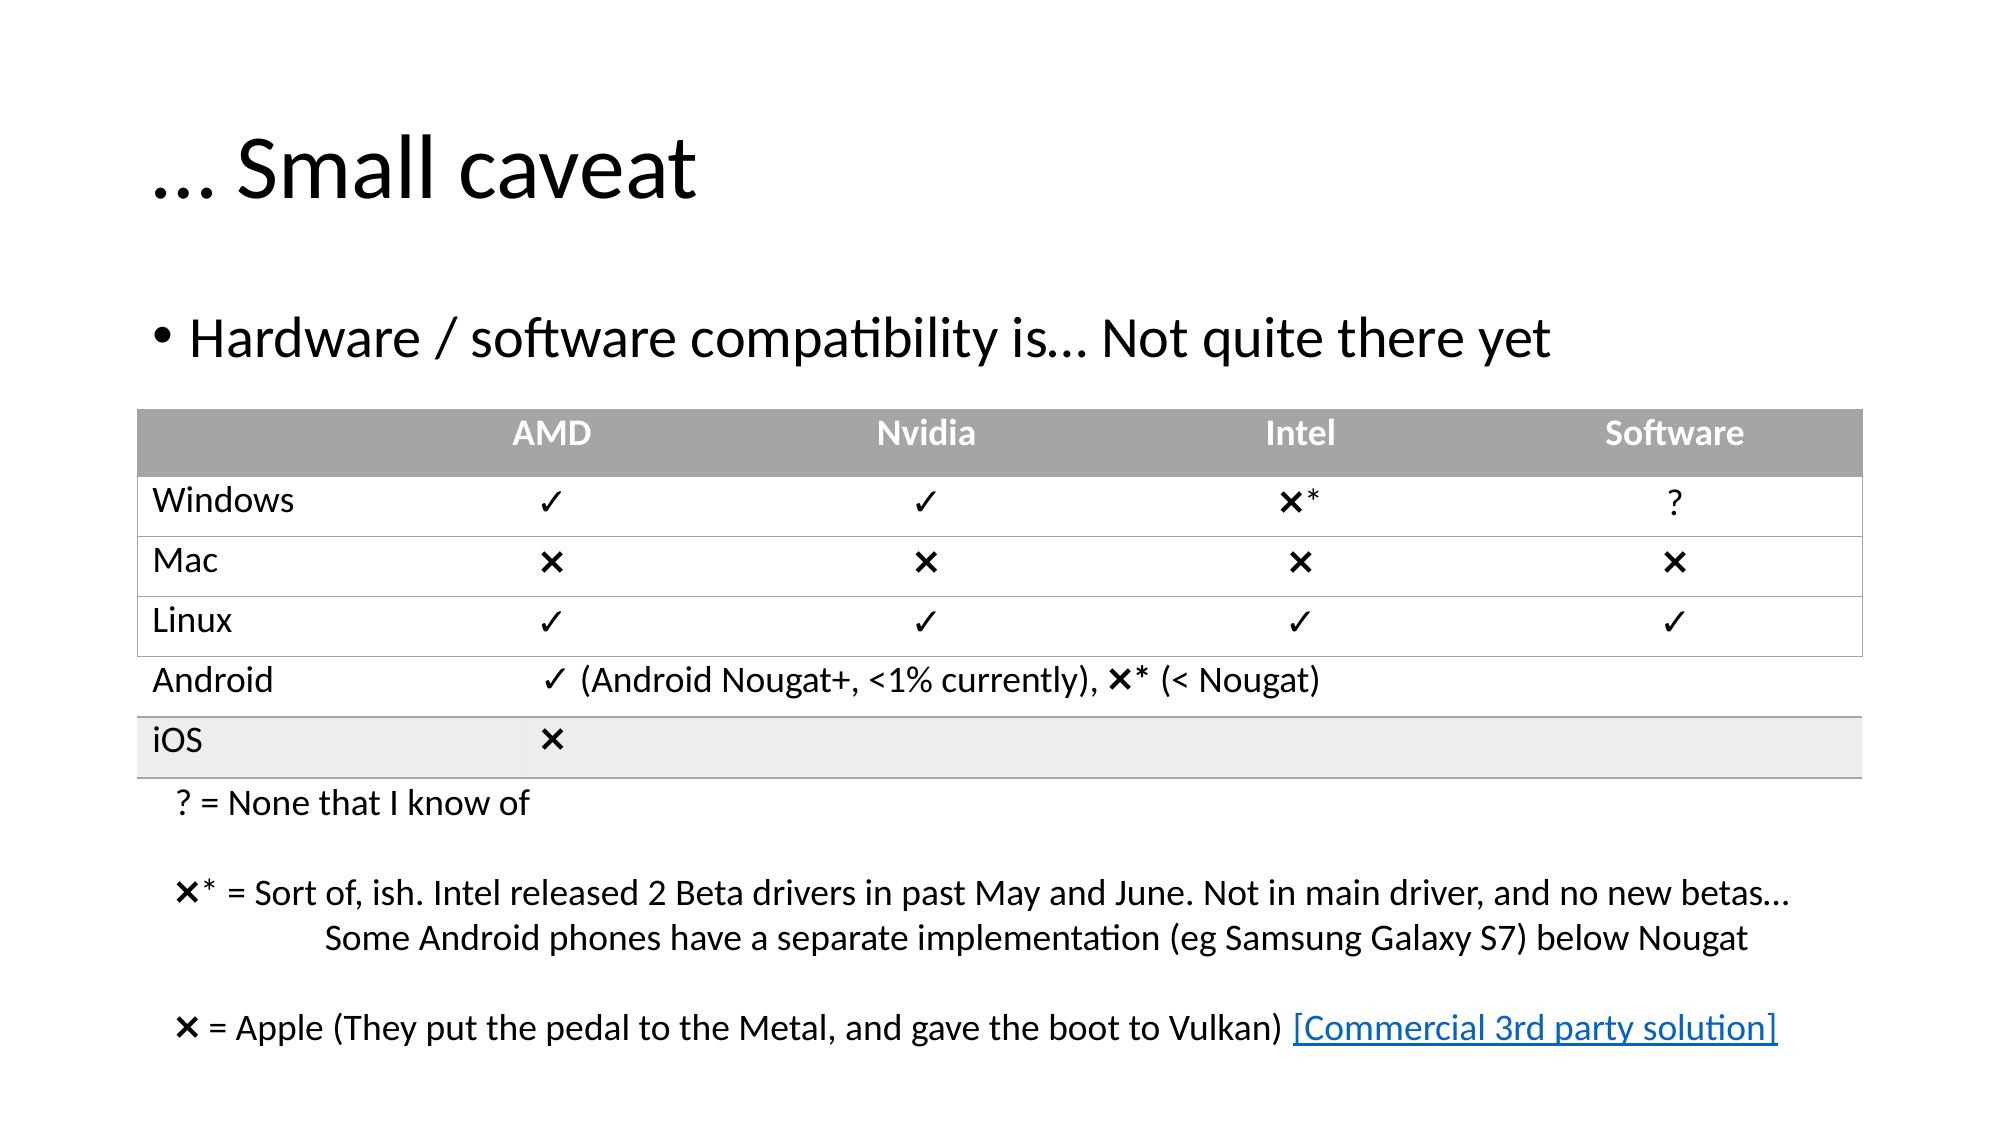

# … Small caveat
Hardware / software compatibility is… Not quite there yet
|  | AMD | Nvidia | Intel | Software |
| --- | --- | --- | --- | --- |
| Windows | ✓ | ✓ | ❌\* | ? |
| Mac | ❌ | ❌ | ❌ | ❌ |
| Linux | ✓ | ✓ | ✓ | ✓ |
| Android | ✓ (Android Nougat+, <1% currently), ❌\* (< Nougat) |
| --- | --- |
| iOS | ❌ |
? = None that I know of

❌* = Sort of, ish. Intel released 2 Beta drivers in past May and June. Not in main driver, and no new betas…
	Some Android phones have a separate implementation (eg Samsung Galaxy S7) below Nougat

❌ = Apple (They put the pedal to the Metal, and gave the boot to Vulkan) [Commercial 3rd party solution]